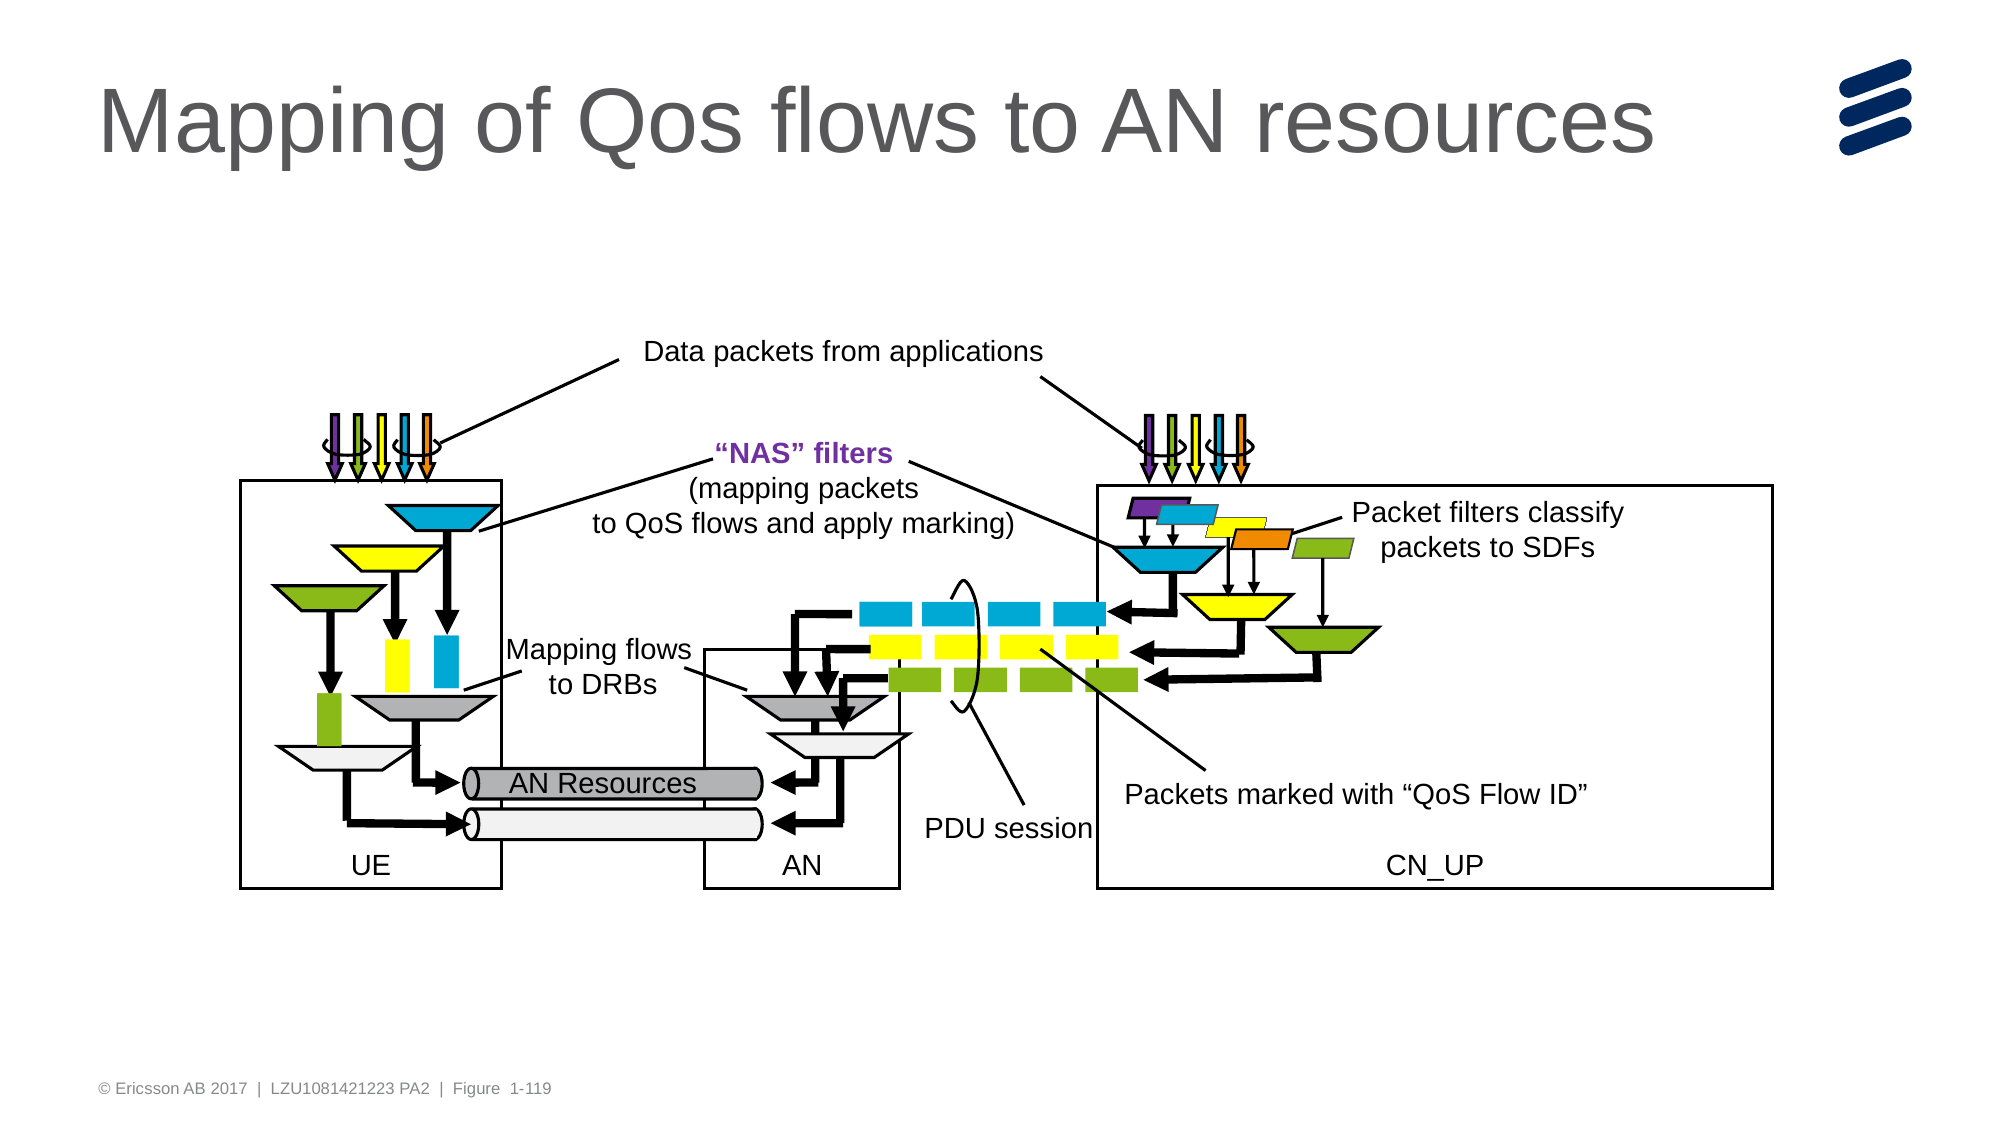

# Mapping of Qos flows to AN resources
Data packets from applications

“NAS” filters
(mapping packets
to QoS flows and apply marking)

UE
CN_UP
Packet filters classify
 packets to SDFs

Mapping flows
to DRBs

AN

AN Resources

Packets marked with “QoS Flow ID”

PDU session